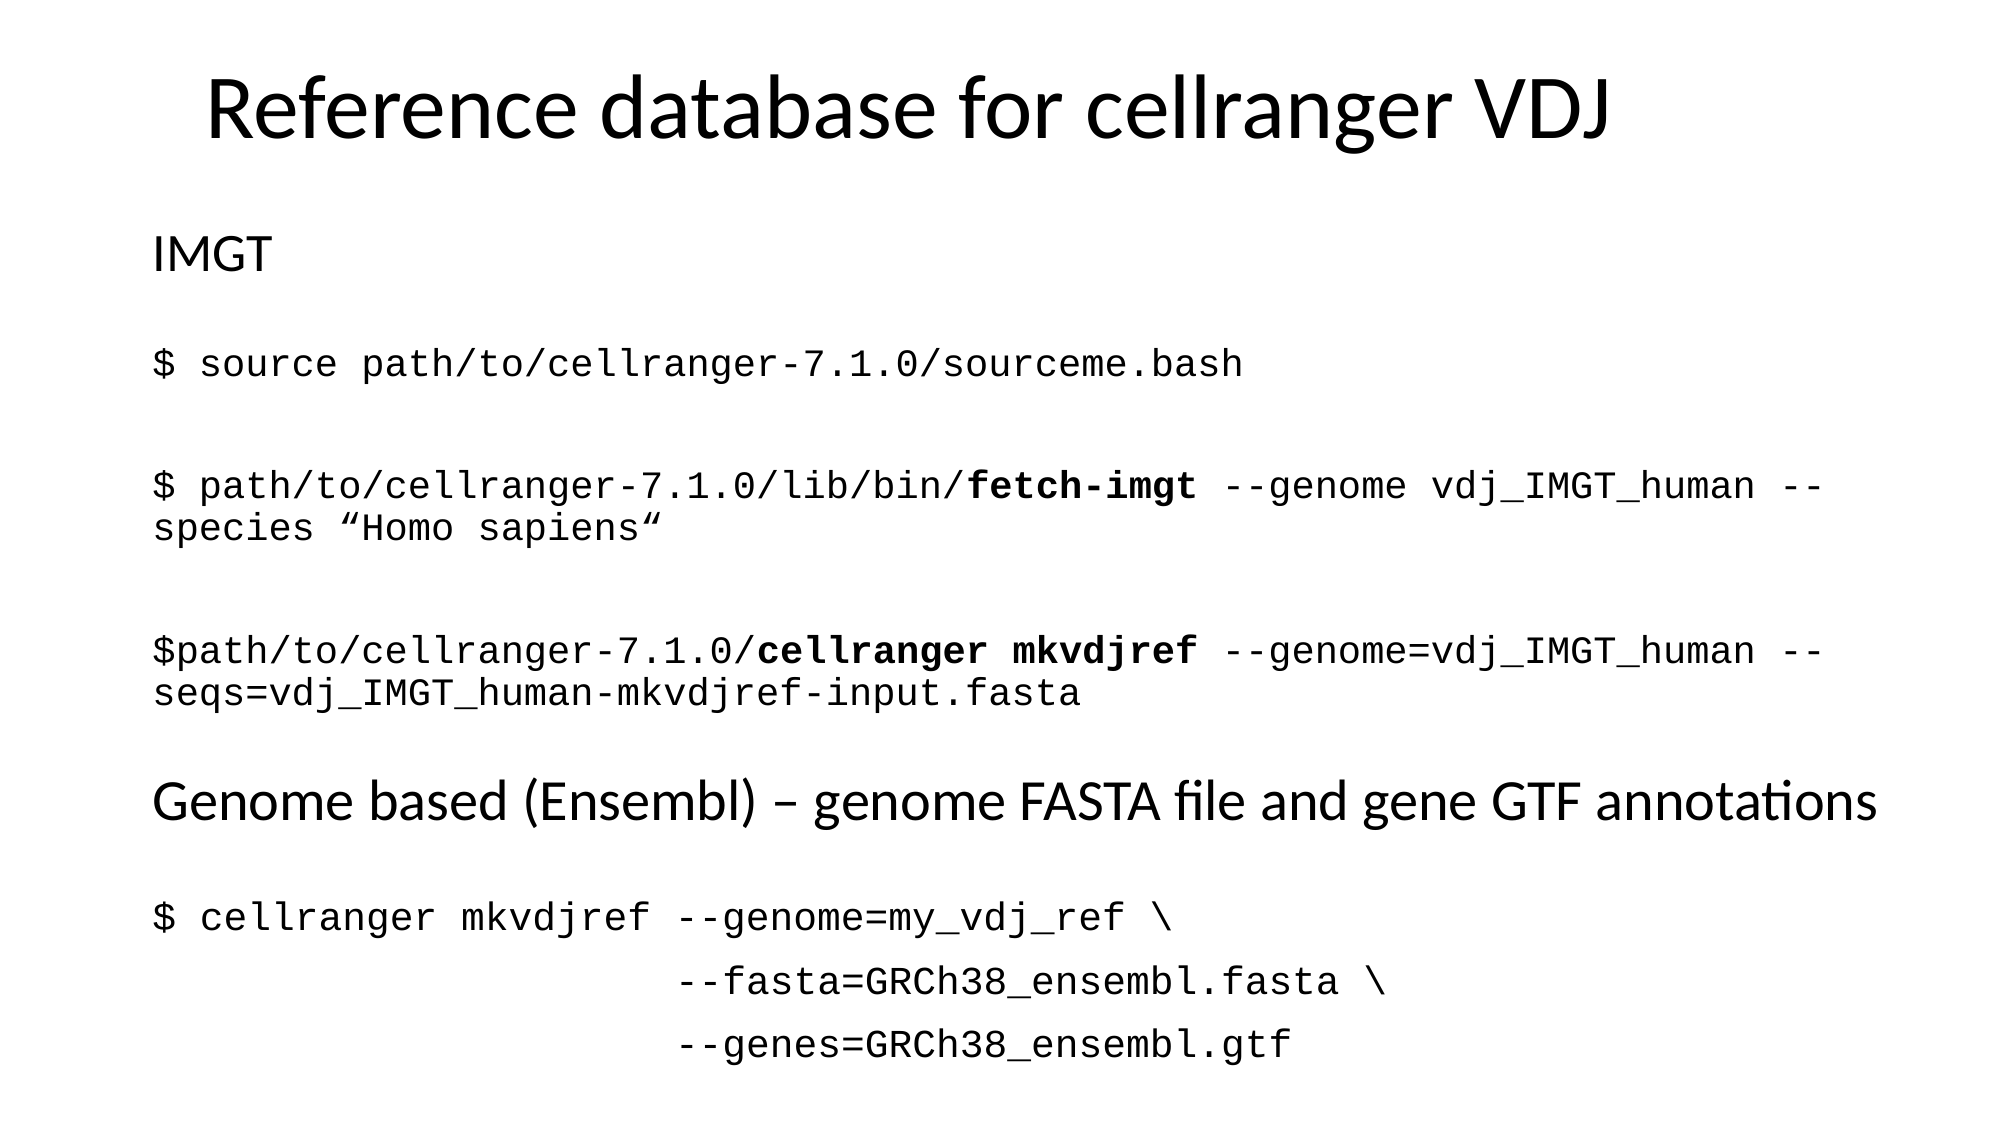

# Reference database for cellranger VDJ
IMGT

$ source path/to/cellranger-7.1.0/sourceme.bash

$ path/to/cellranger-7.1.0/lib/bin/fetch-imgt --genome vdj_IMGT_human --species “Homo sapiens“

$path/to/cellranger-7.1.0/cellranger mkvdjref --genome=vdj_IMGT_human --seqs=vdj_IMGT_human-mkvdjref-input.fasta

Genome based (Ensembl) – genome FASTA file and gene GTF annotations

$ cellranger mkvdjref --genome=my_vdj_ref \
                      --fasta=GRCh38_ensembl.fasta \
                      --genes=GRCh38_ensembl.gtf